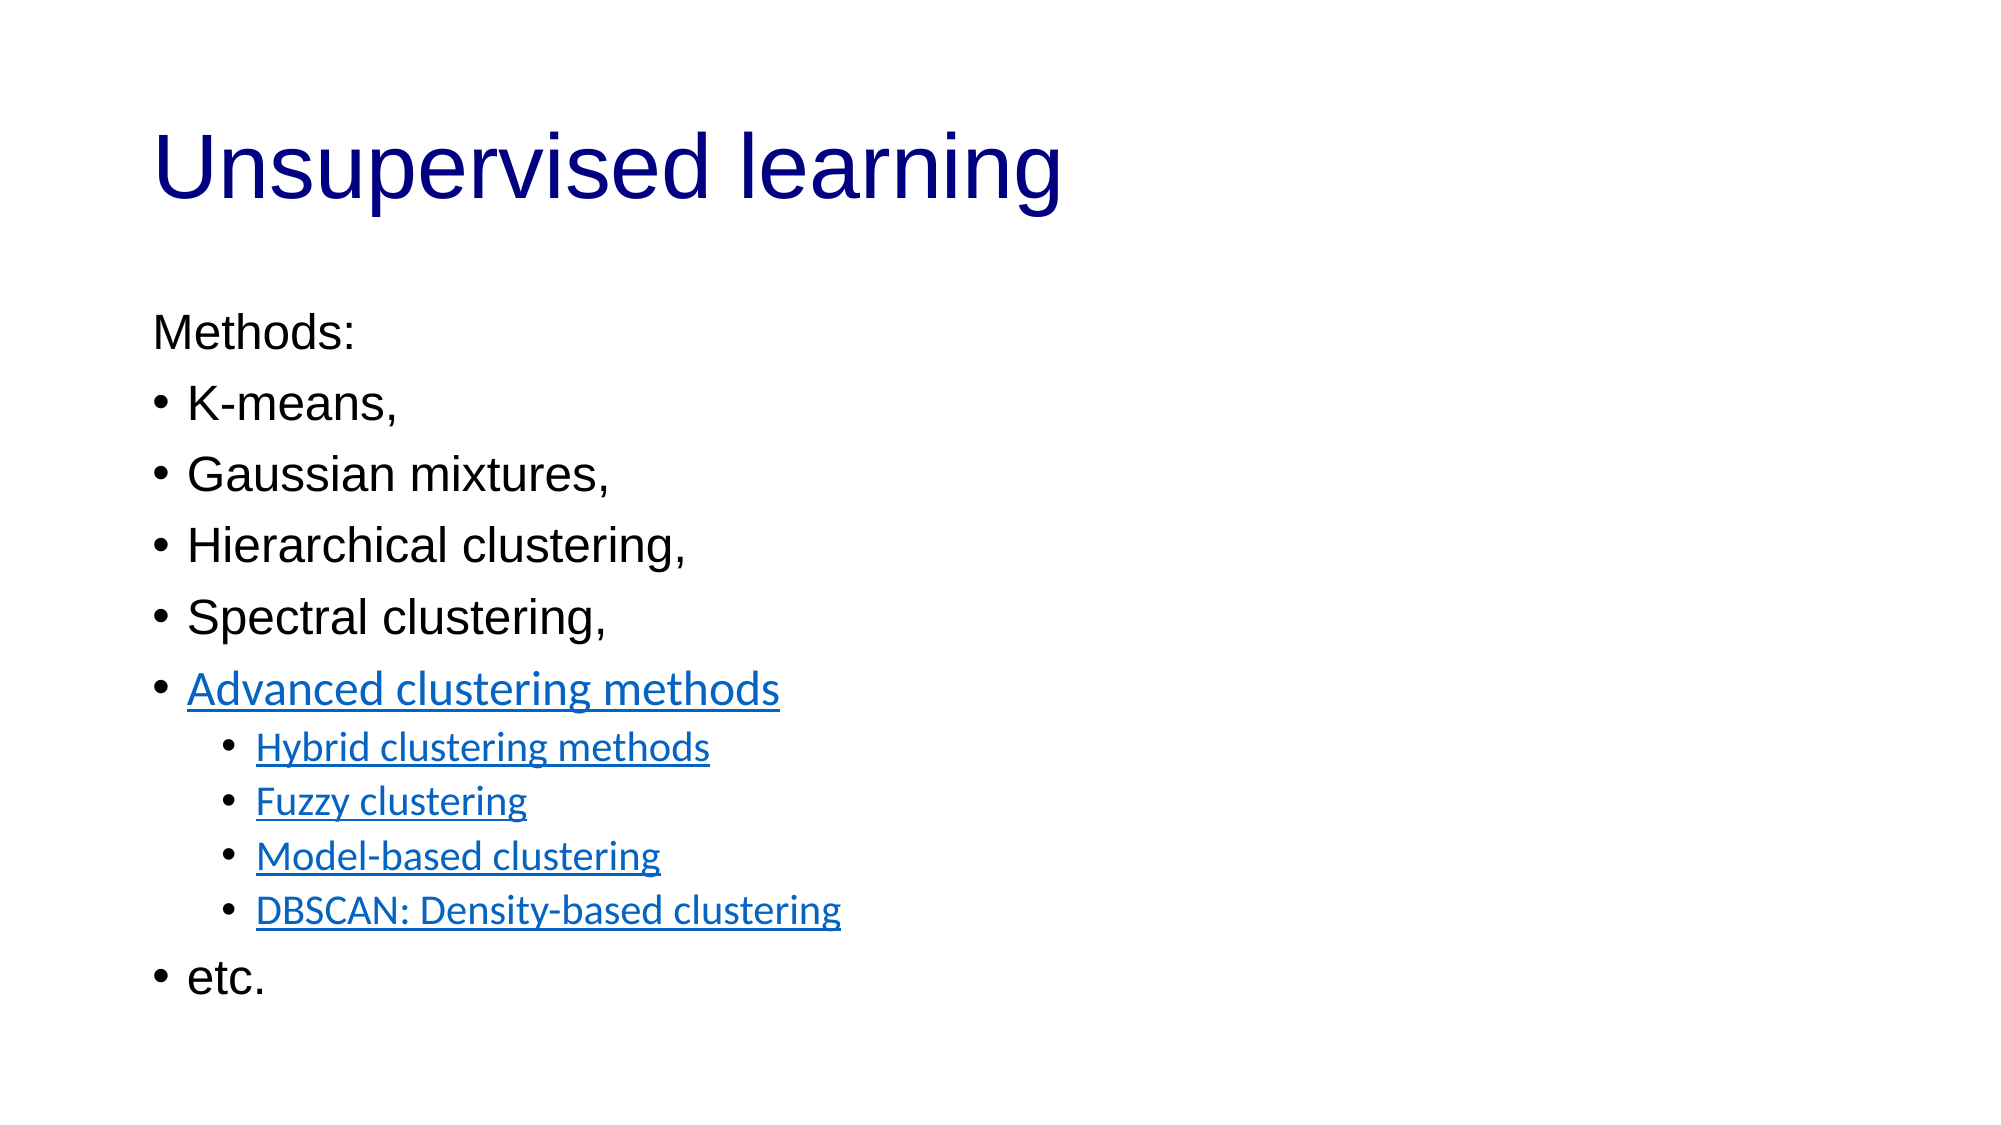

# Unsupervised learning
Methods:
K-means,
Gaussian mixtures,
Hierarchical clustering,
Spectral clustering,
Advanced clustering methods
Hybrid clustering methods
Fuzzy clustering
Model-based clustering
DBSCAN: Density-based clustering
etc.